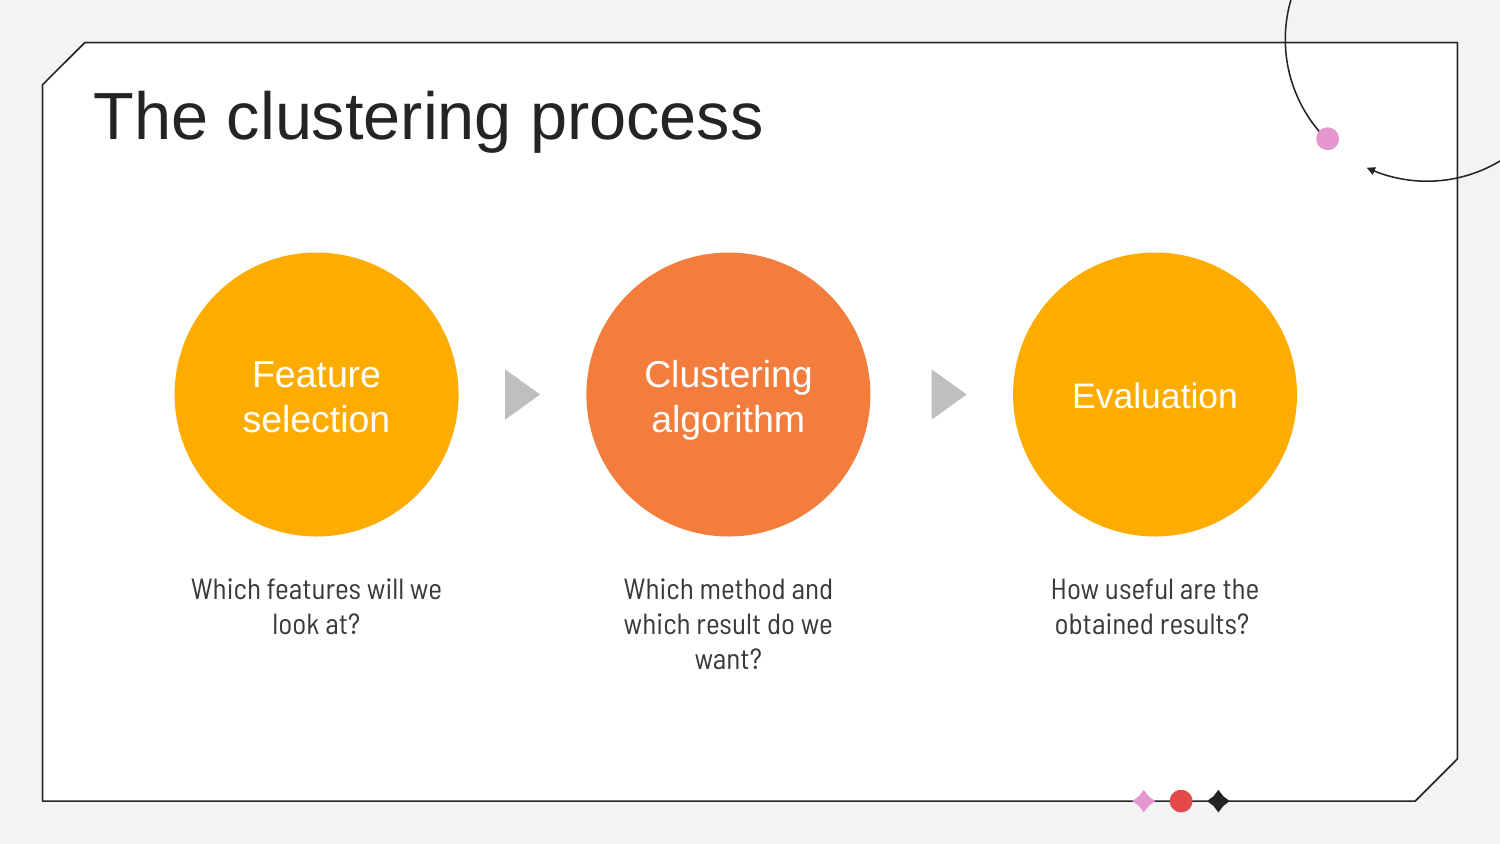

# The clustering process
Feature
selection
Clustering
algorithm
Evaluation

Which features will we look at?
Which method and which result do we want?
How useful are the obtained results?